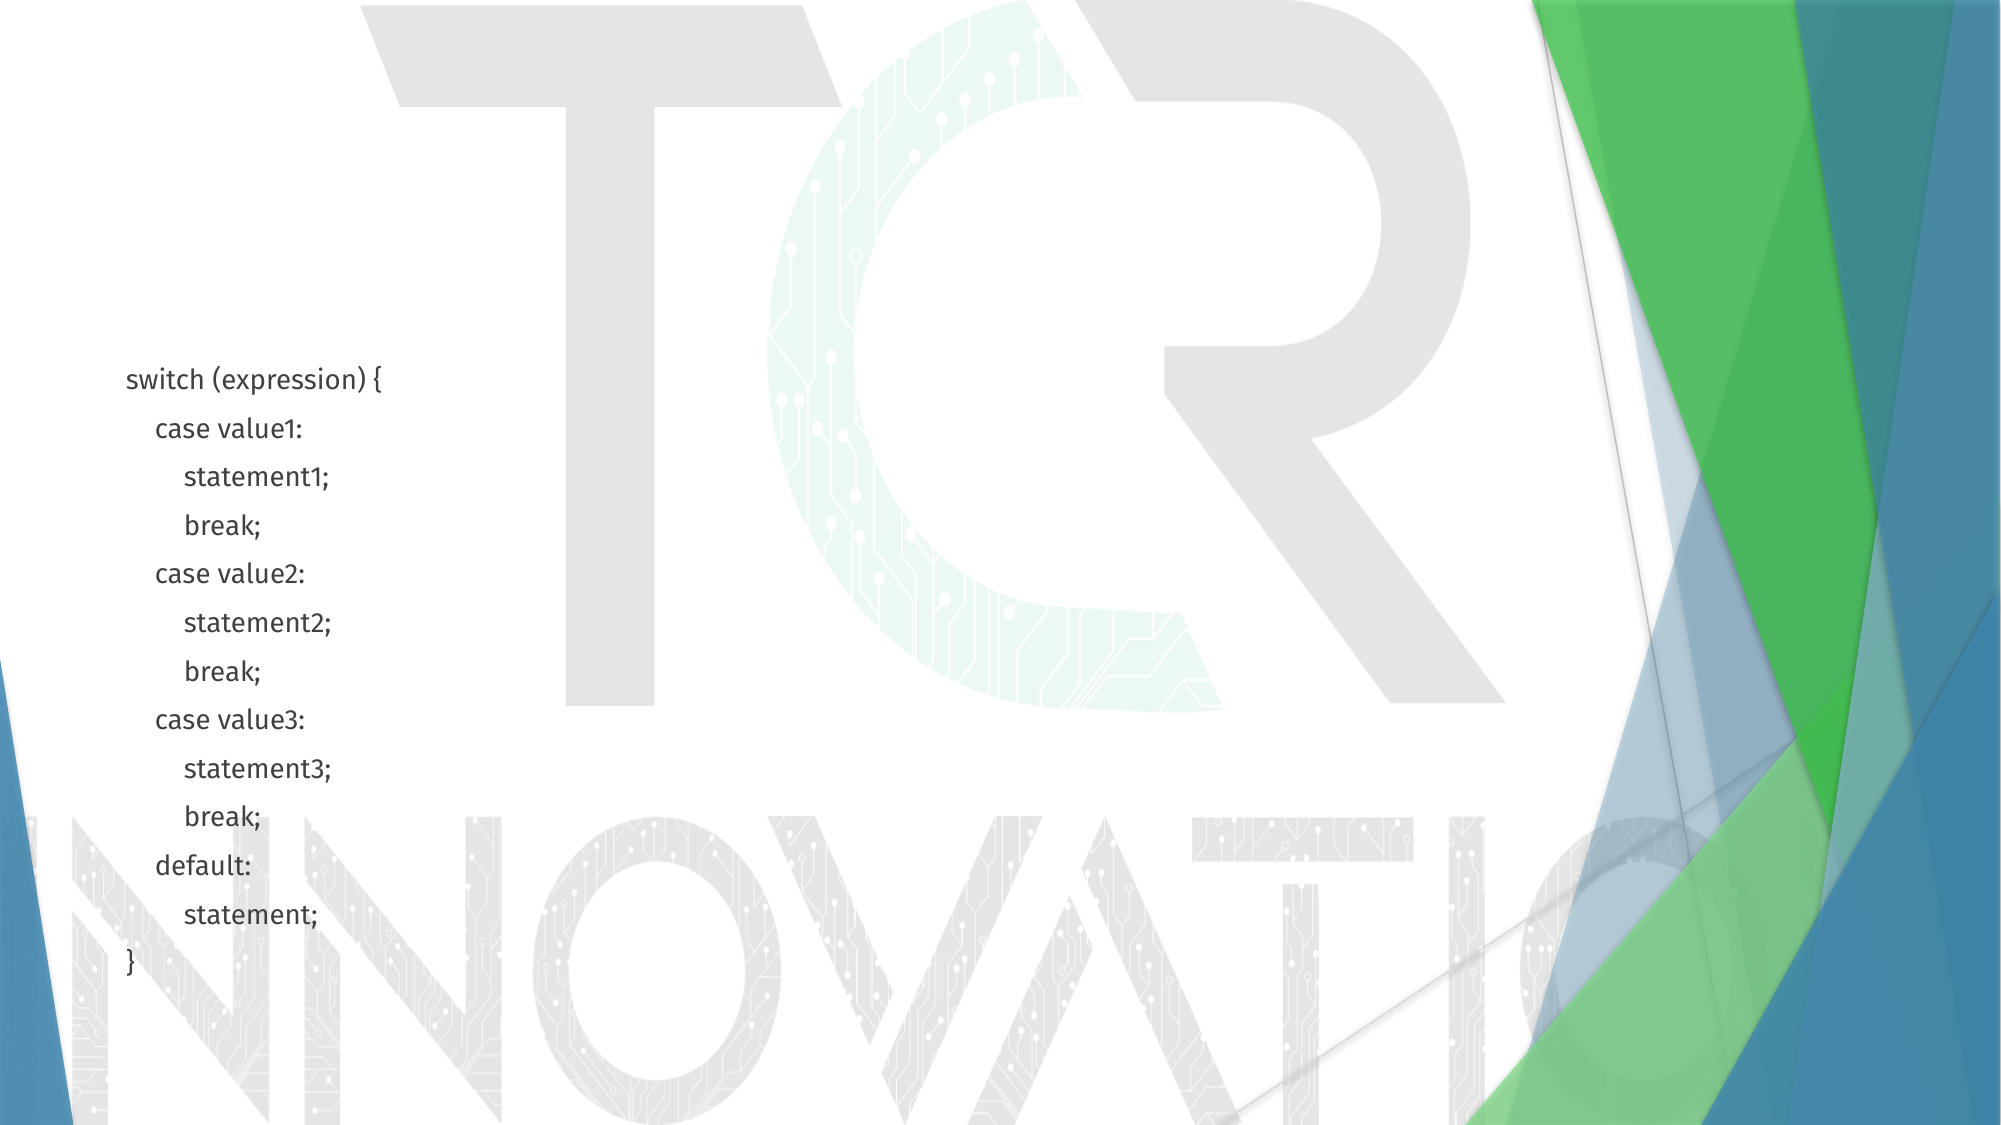

#
switch (expression) {
    case value1:
        statement1;
        break;
    case value2:
        statement2;
        break;
    case value3:
        statement3;
        break;
    default:
        statement;
}